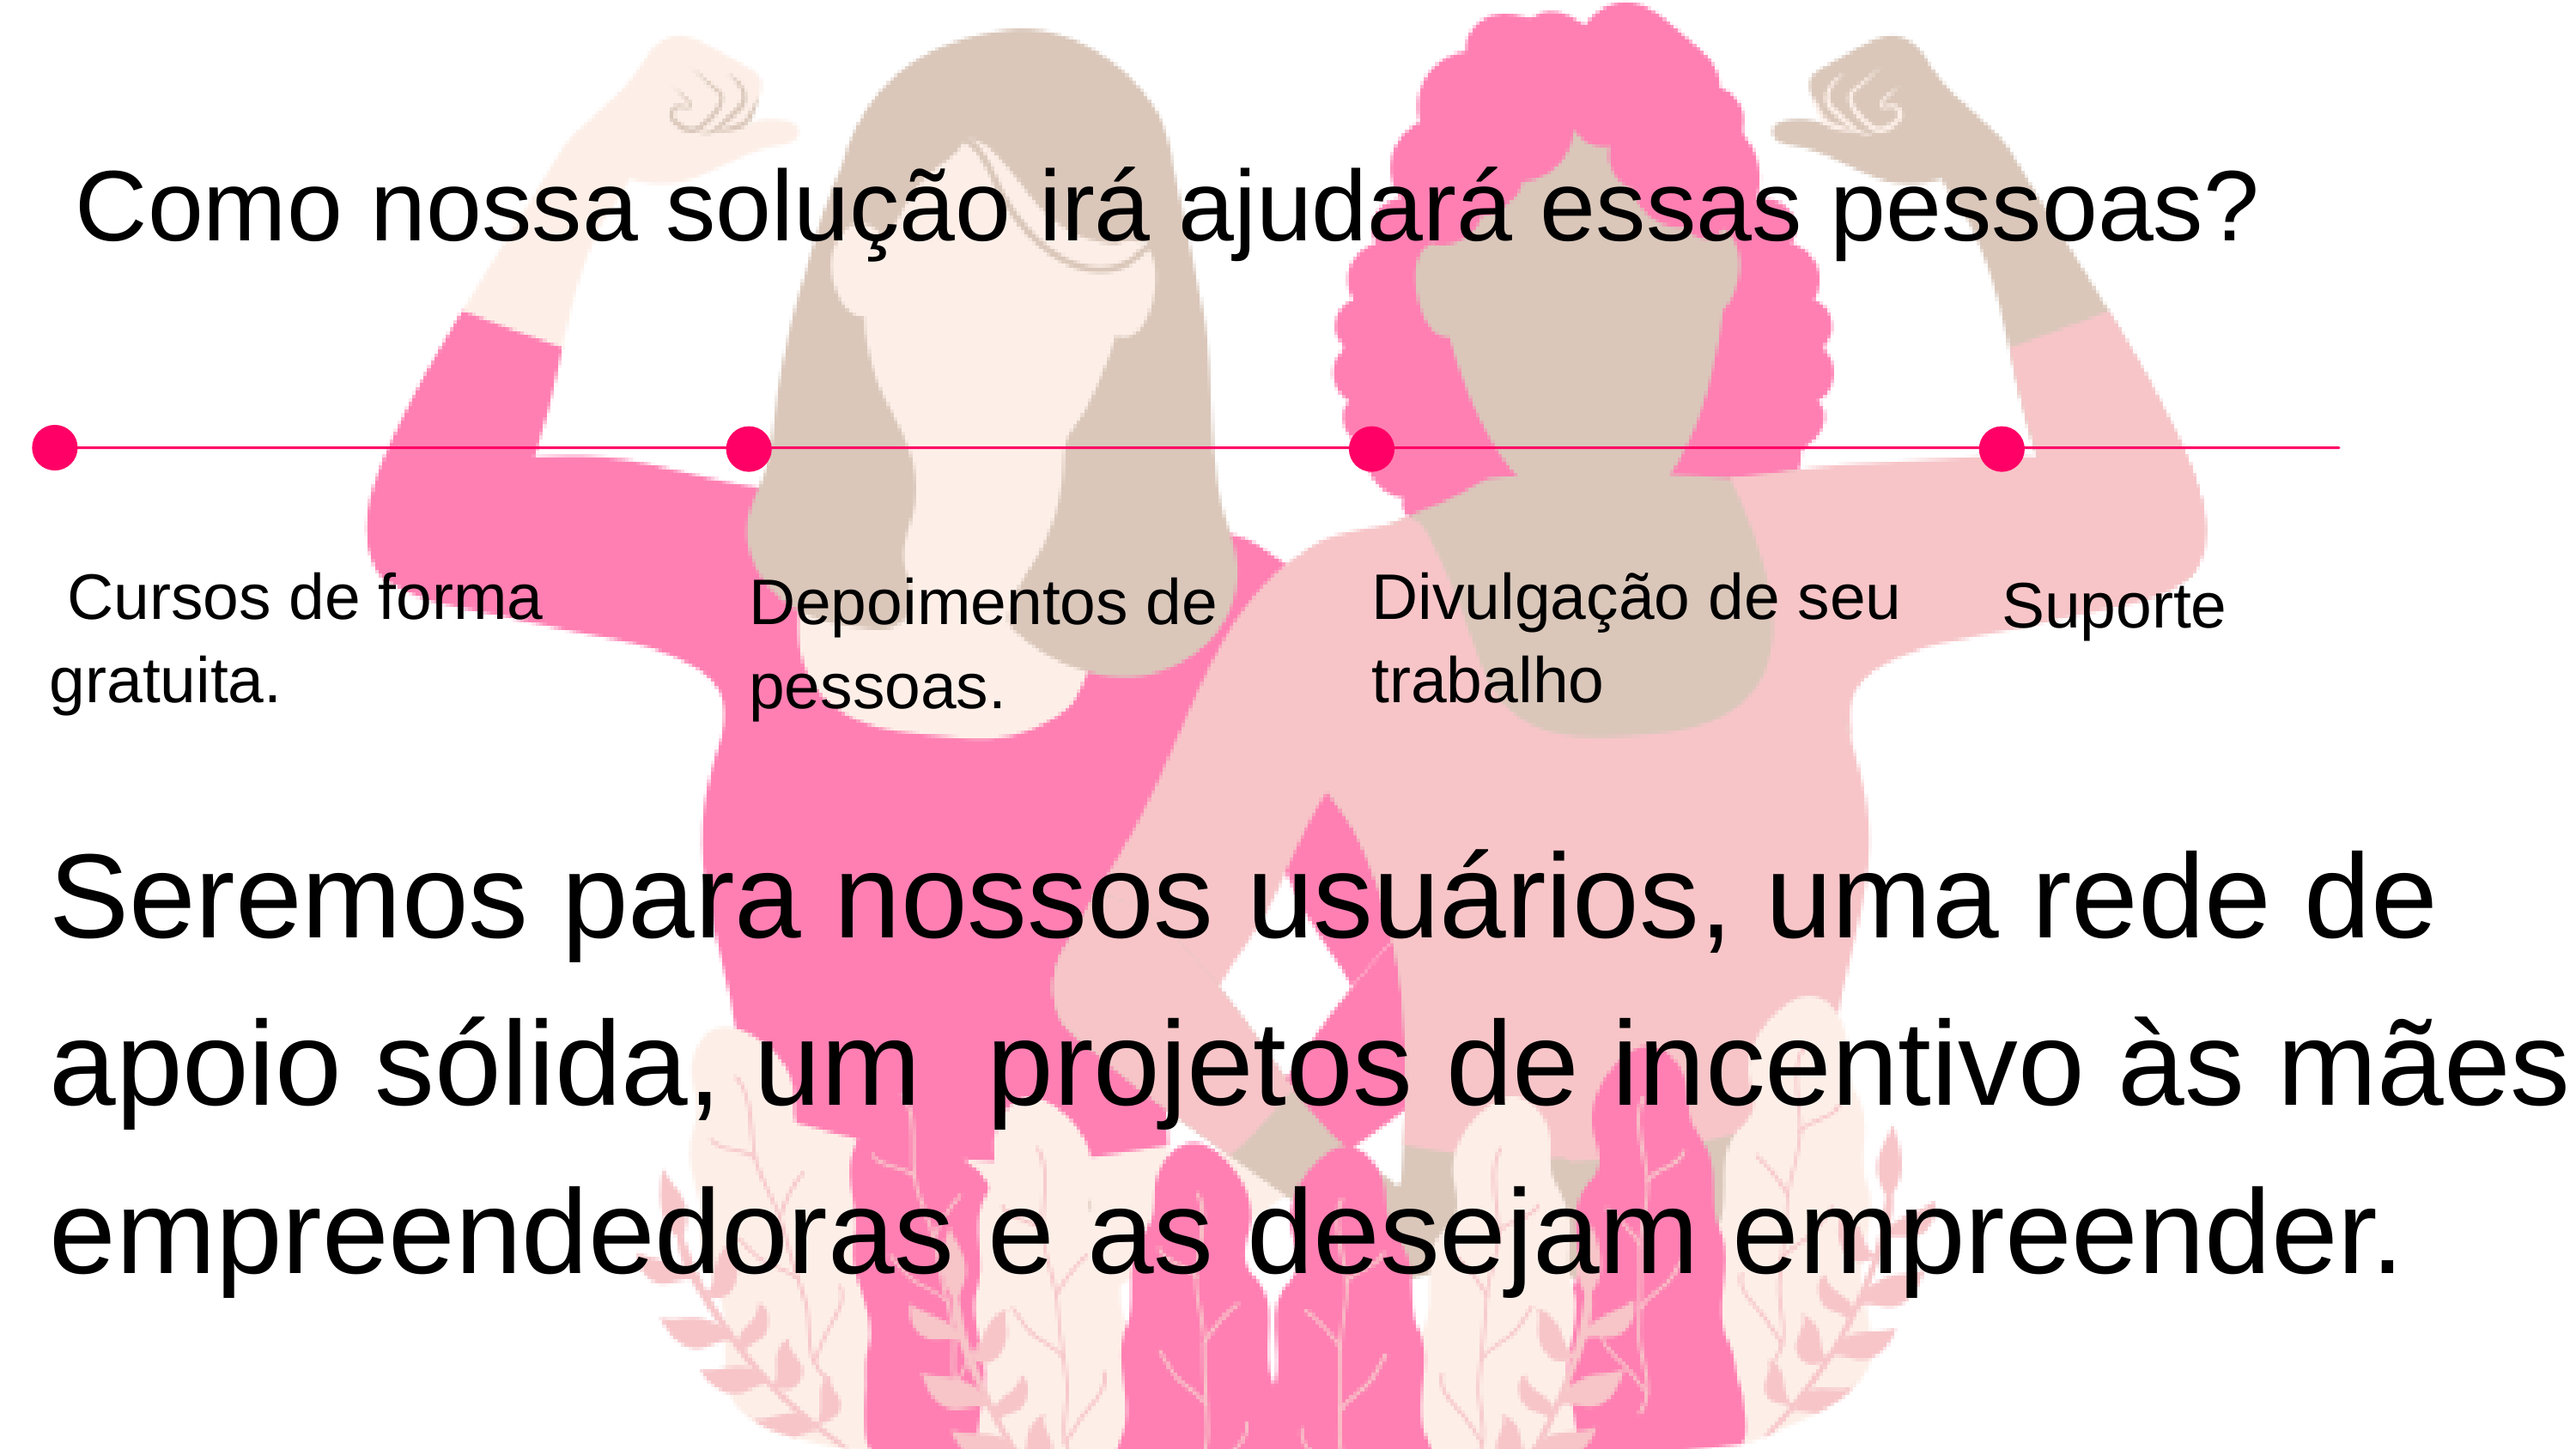

Como nossa solução irá ajudará essas pessoas?

 Cursos de forma gratuita.
Divulgação de seu trabalho
Depoimentos de pessoas.
Suporte
Seremos para nossos usuários, uma rede de apoio sólida, um  projetos de incentivo às mães empreendedoras e as desejam empreender.